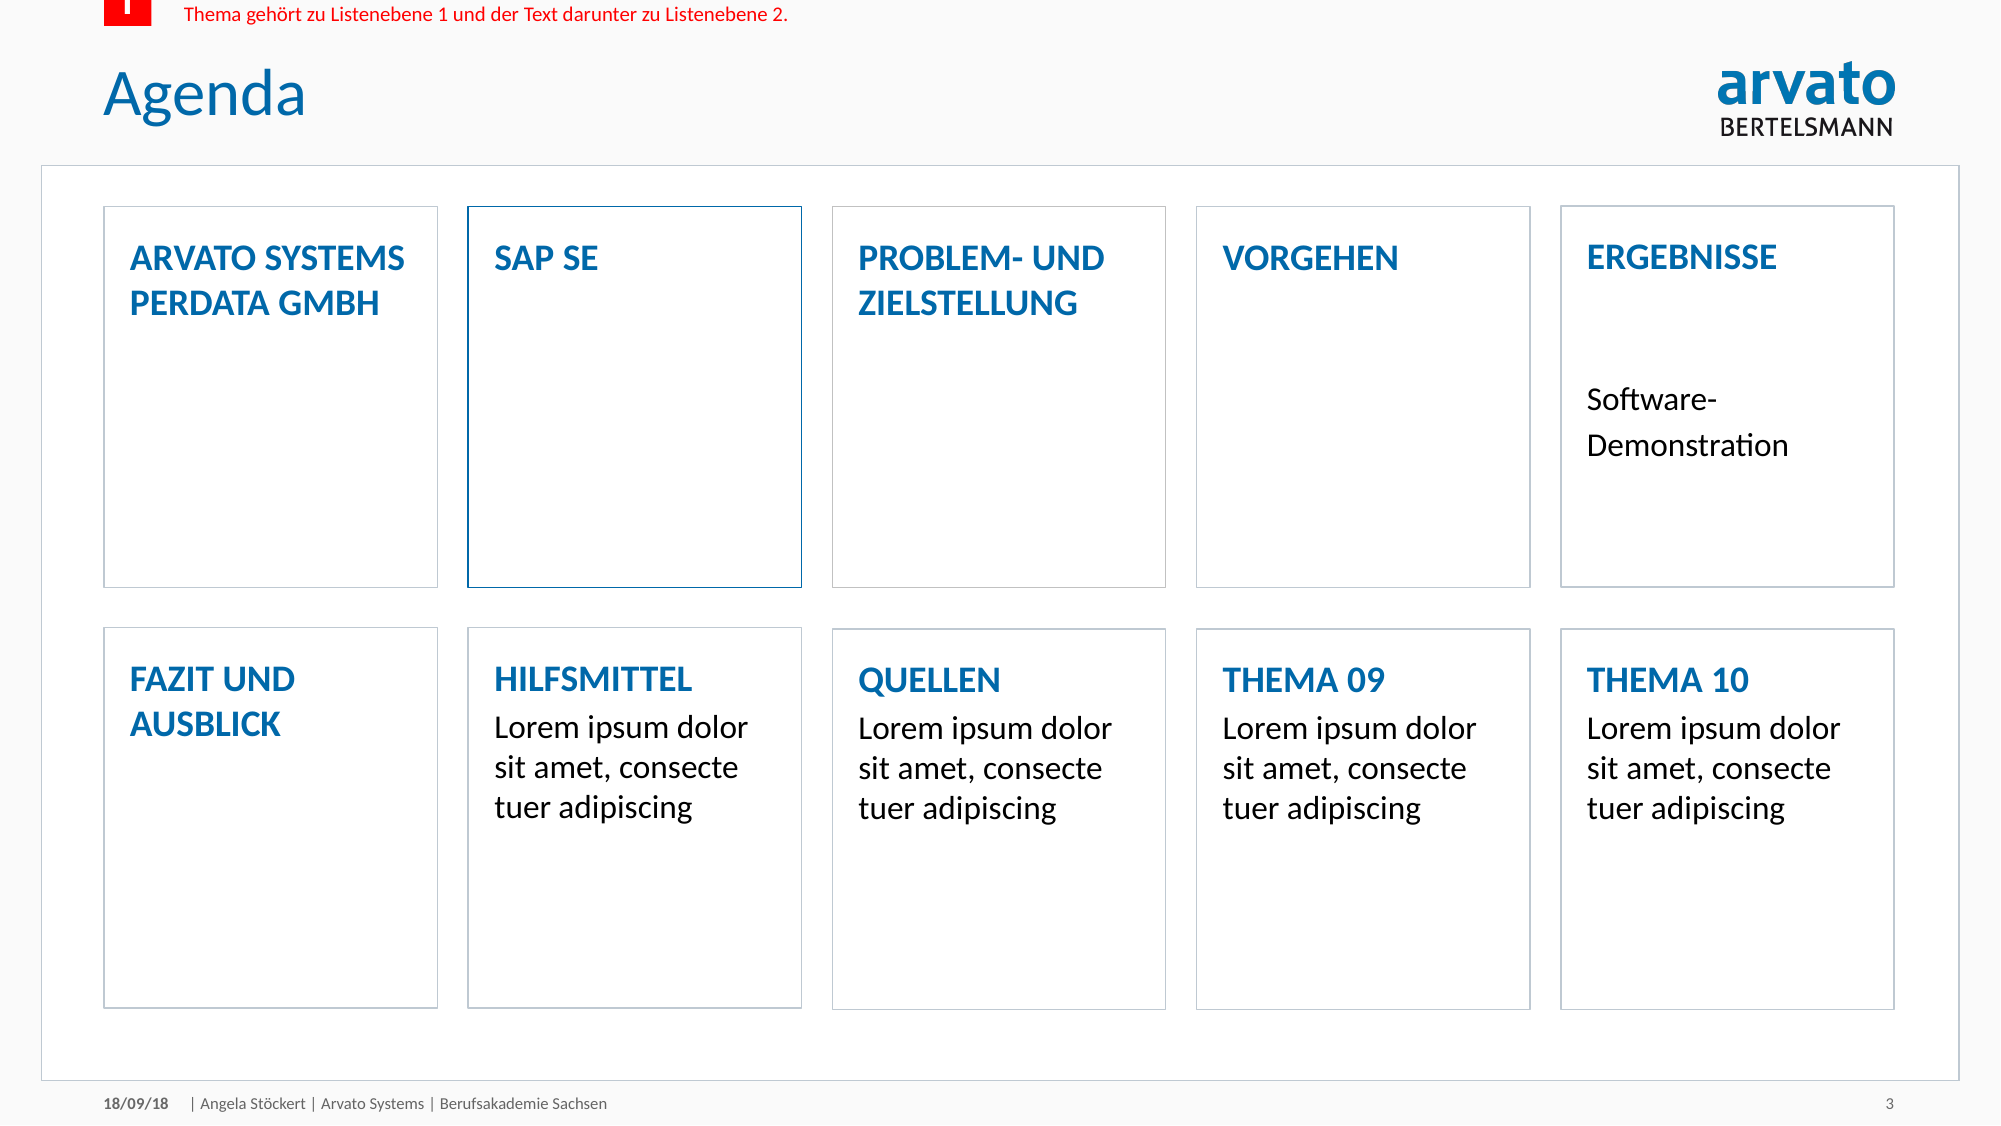

i
Eine graphische Alternative. Die nicht benötigten Boxen können gelöscht werden.
Thema gehört zu Listenebene 1 und der Text darunter zu Listenebene 2.
# Agenda
ERGEBNISSE

Software-
Demonstration
ARVATO SYSTEMS PERDATA GMBH
SAP SE

PROBLEM- UND ZIELSTELLUNG

VORGEHEN

FAZIT UND AUSBLICK

HILFSMITTEL
Lorem ipsum dolor sit amet, consecte tuer adipiscing

QUELLEN
Lorem ipsum dolor sit amet, consecte tuer adipiscing

THEMA 09
Lorem ipsum dolor sit amet, consecte tuer adipiscing

THEMA 10
Lorem ipsum dolor sit amet, consecte tuer adipiscing

18/09/18
| Angela Stöckert | Arvato Systems | Berufsakademie Sachsen
3